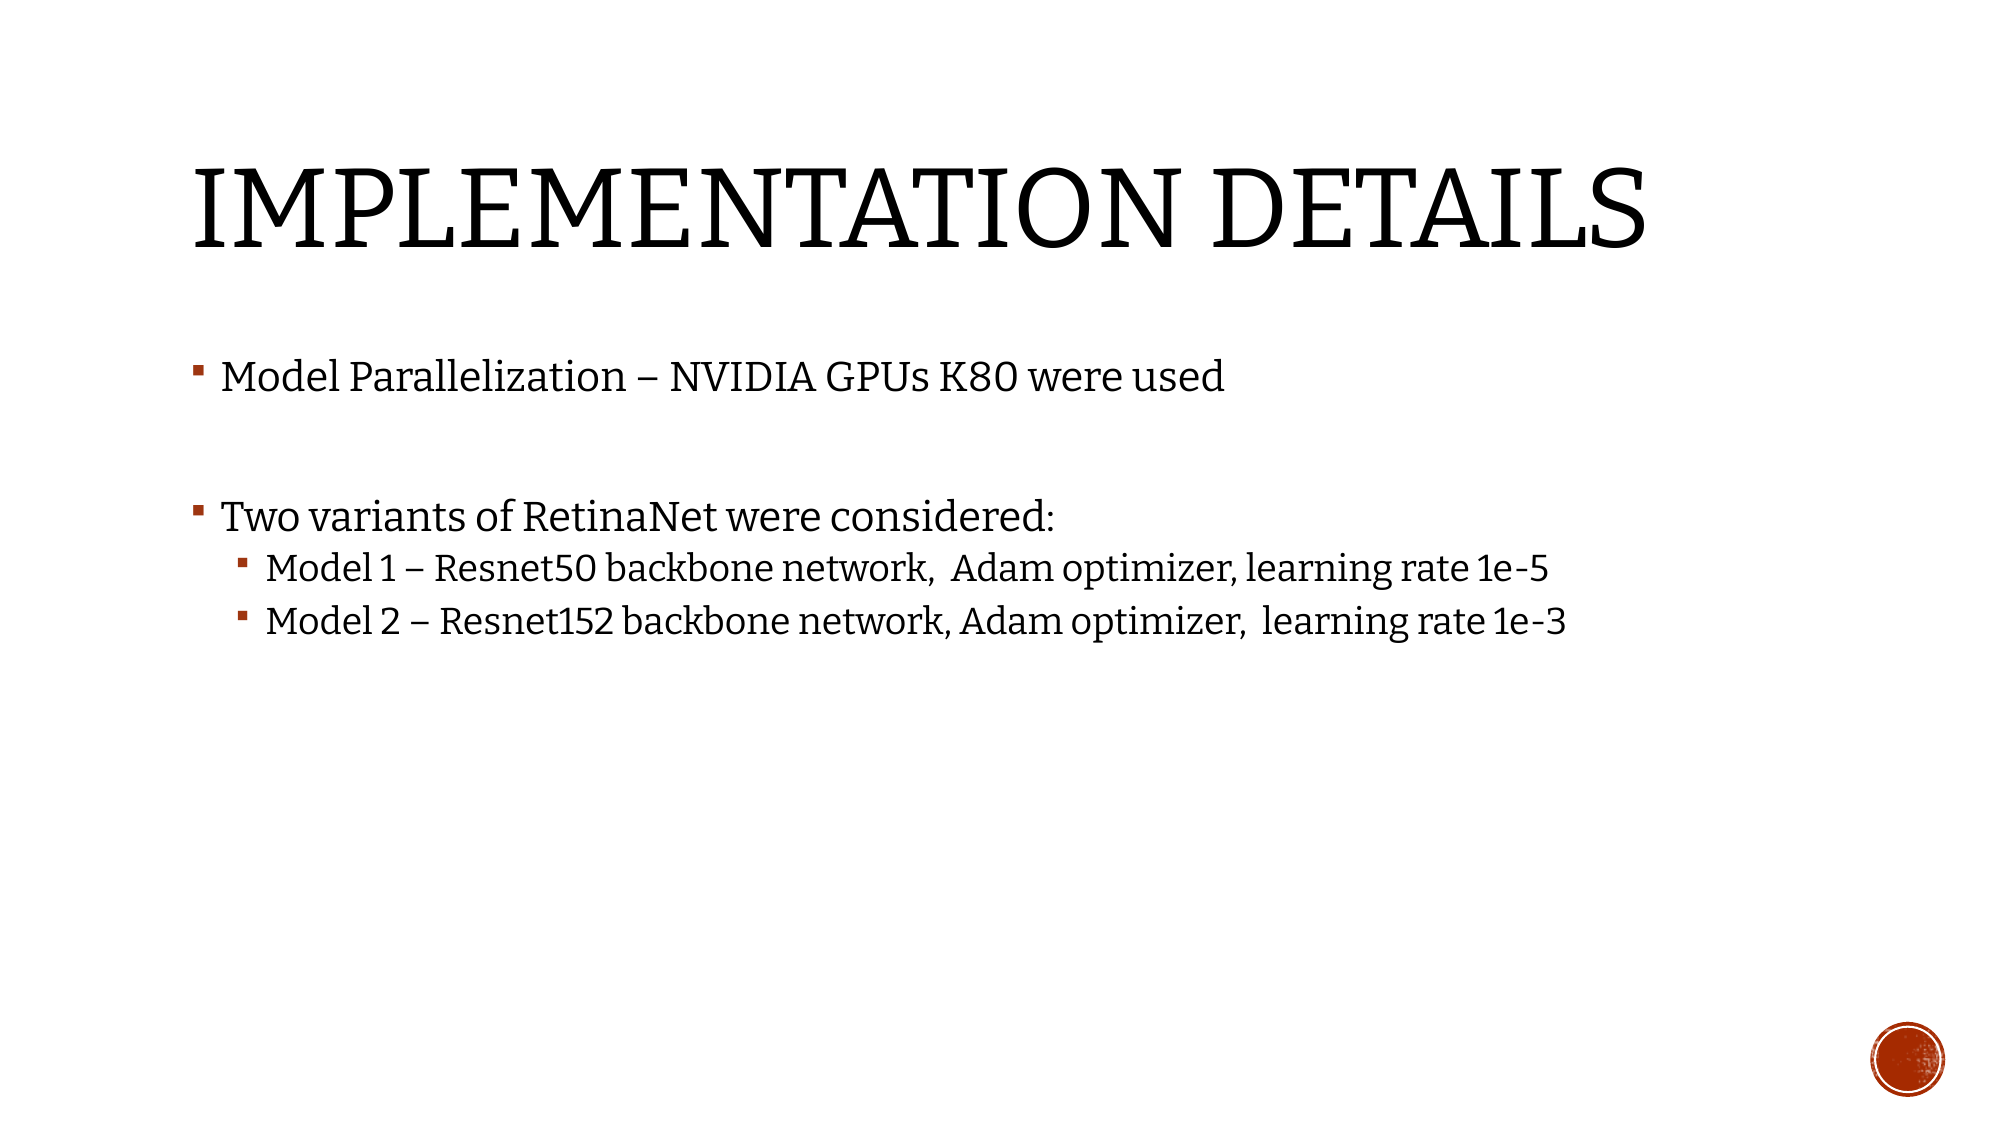

# Implementation Details
Model Parallelization – NVIDIA GPUs K80 were used

Two variants of RetinaNet were considered:
Model 1 – Resnet50 backbone network,  Adam optimizer, learning rate 1e-5
Model 2 – Resnet152 backbone network, Adam optimizer,  learning rate 1e-3